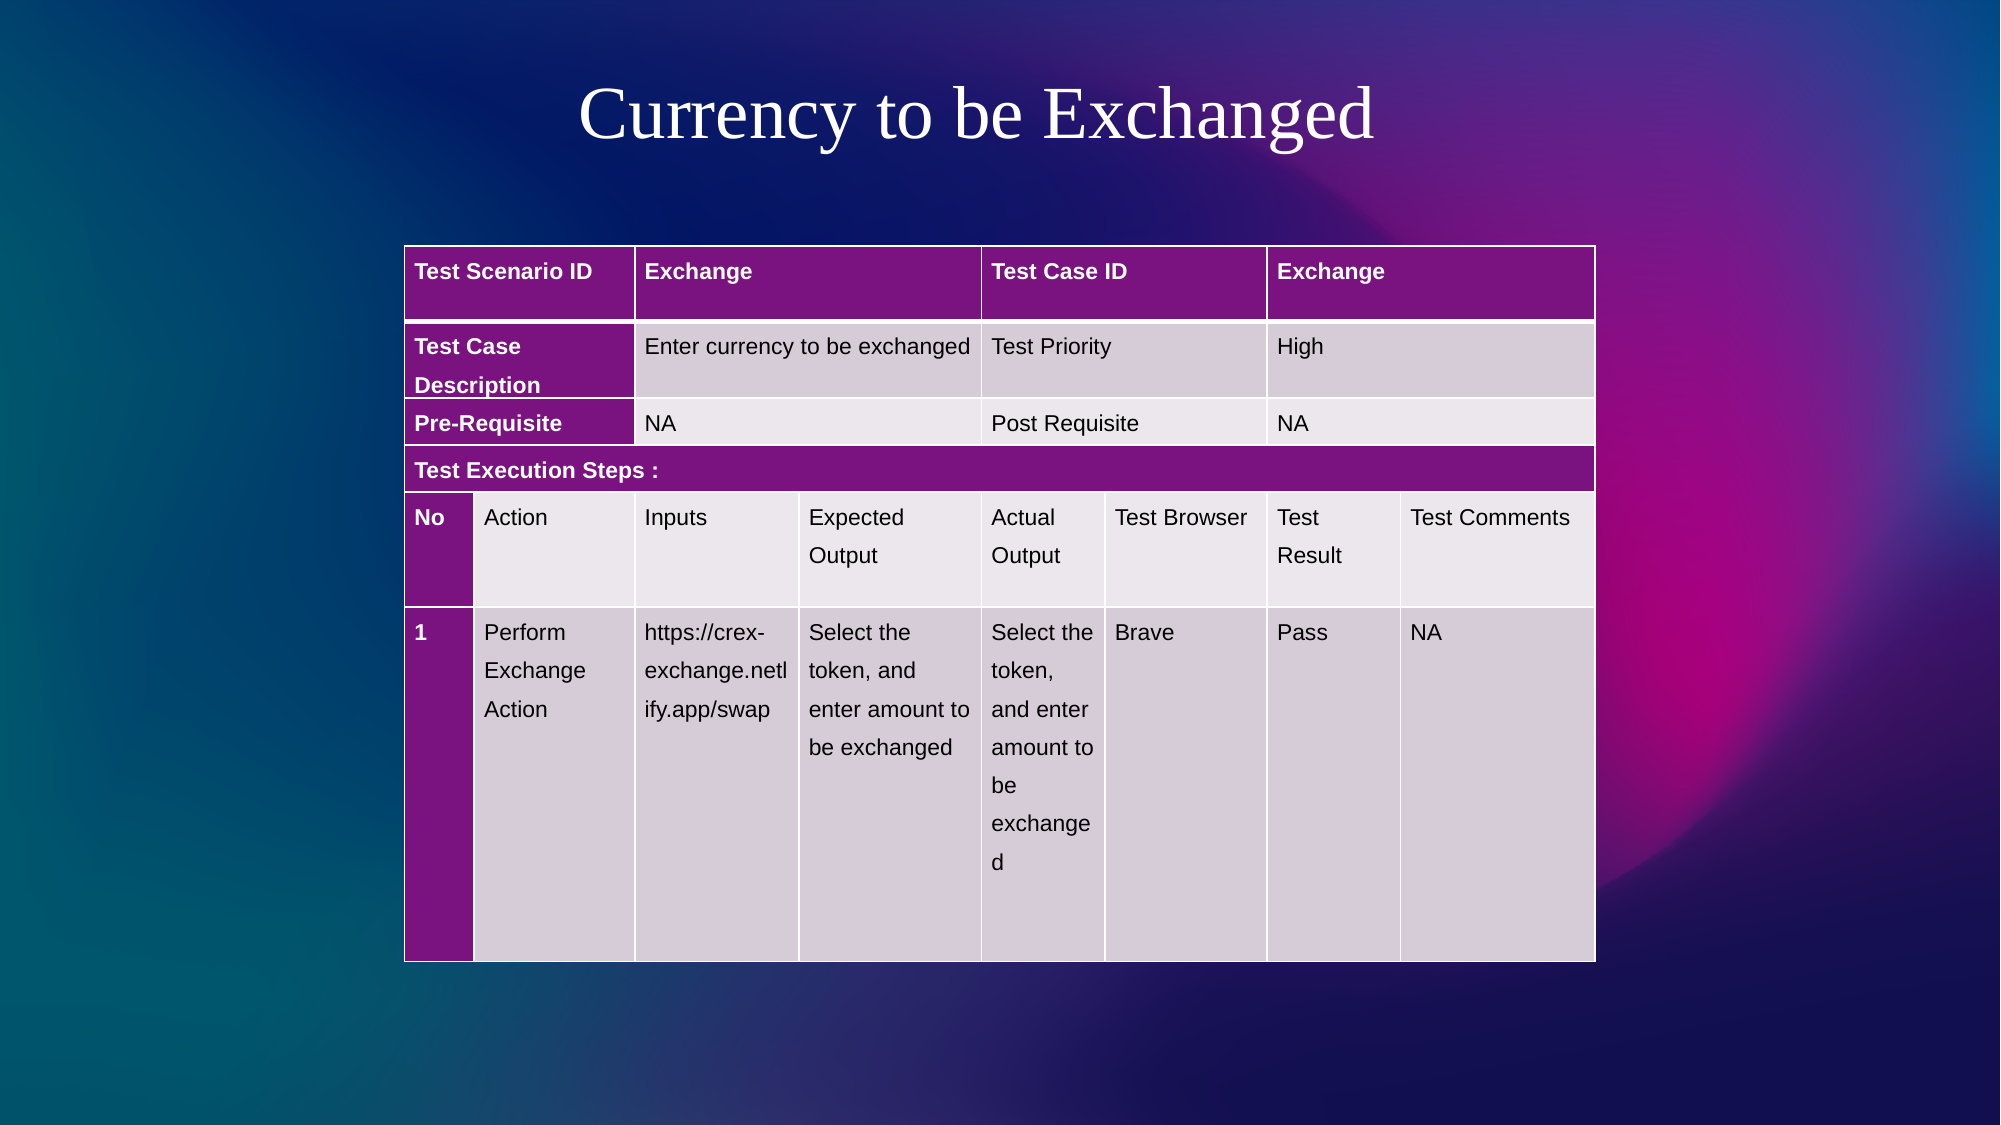

Currency to be Exchanged
| Test Scenario ID |  | Exchange |  | Test Case ID |  | Exchange |  |
| --- | --- | --- | --- | --- | --- | --- | --- |
| Test Case Description |  | Enter currency to be exchanged |  | Test Priority |  | High |  |
| Pre-Requisite |  | NA |  | Post Requisite |  | NA |  |
| Test Execution Steps : |  |  |  |  |  |  |  |
| No | Action | Inputs | Expected Output | Actual Output | Test Browser | Test Result | Test Comments |
| 1 | Perform Exchange Action | https://crex-exchange.netlify.app/swap | Select the token, and enter amount to be exchanged | Select the token, and enter amount to be exchanged | Brave | Pass | NA |